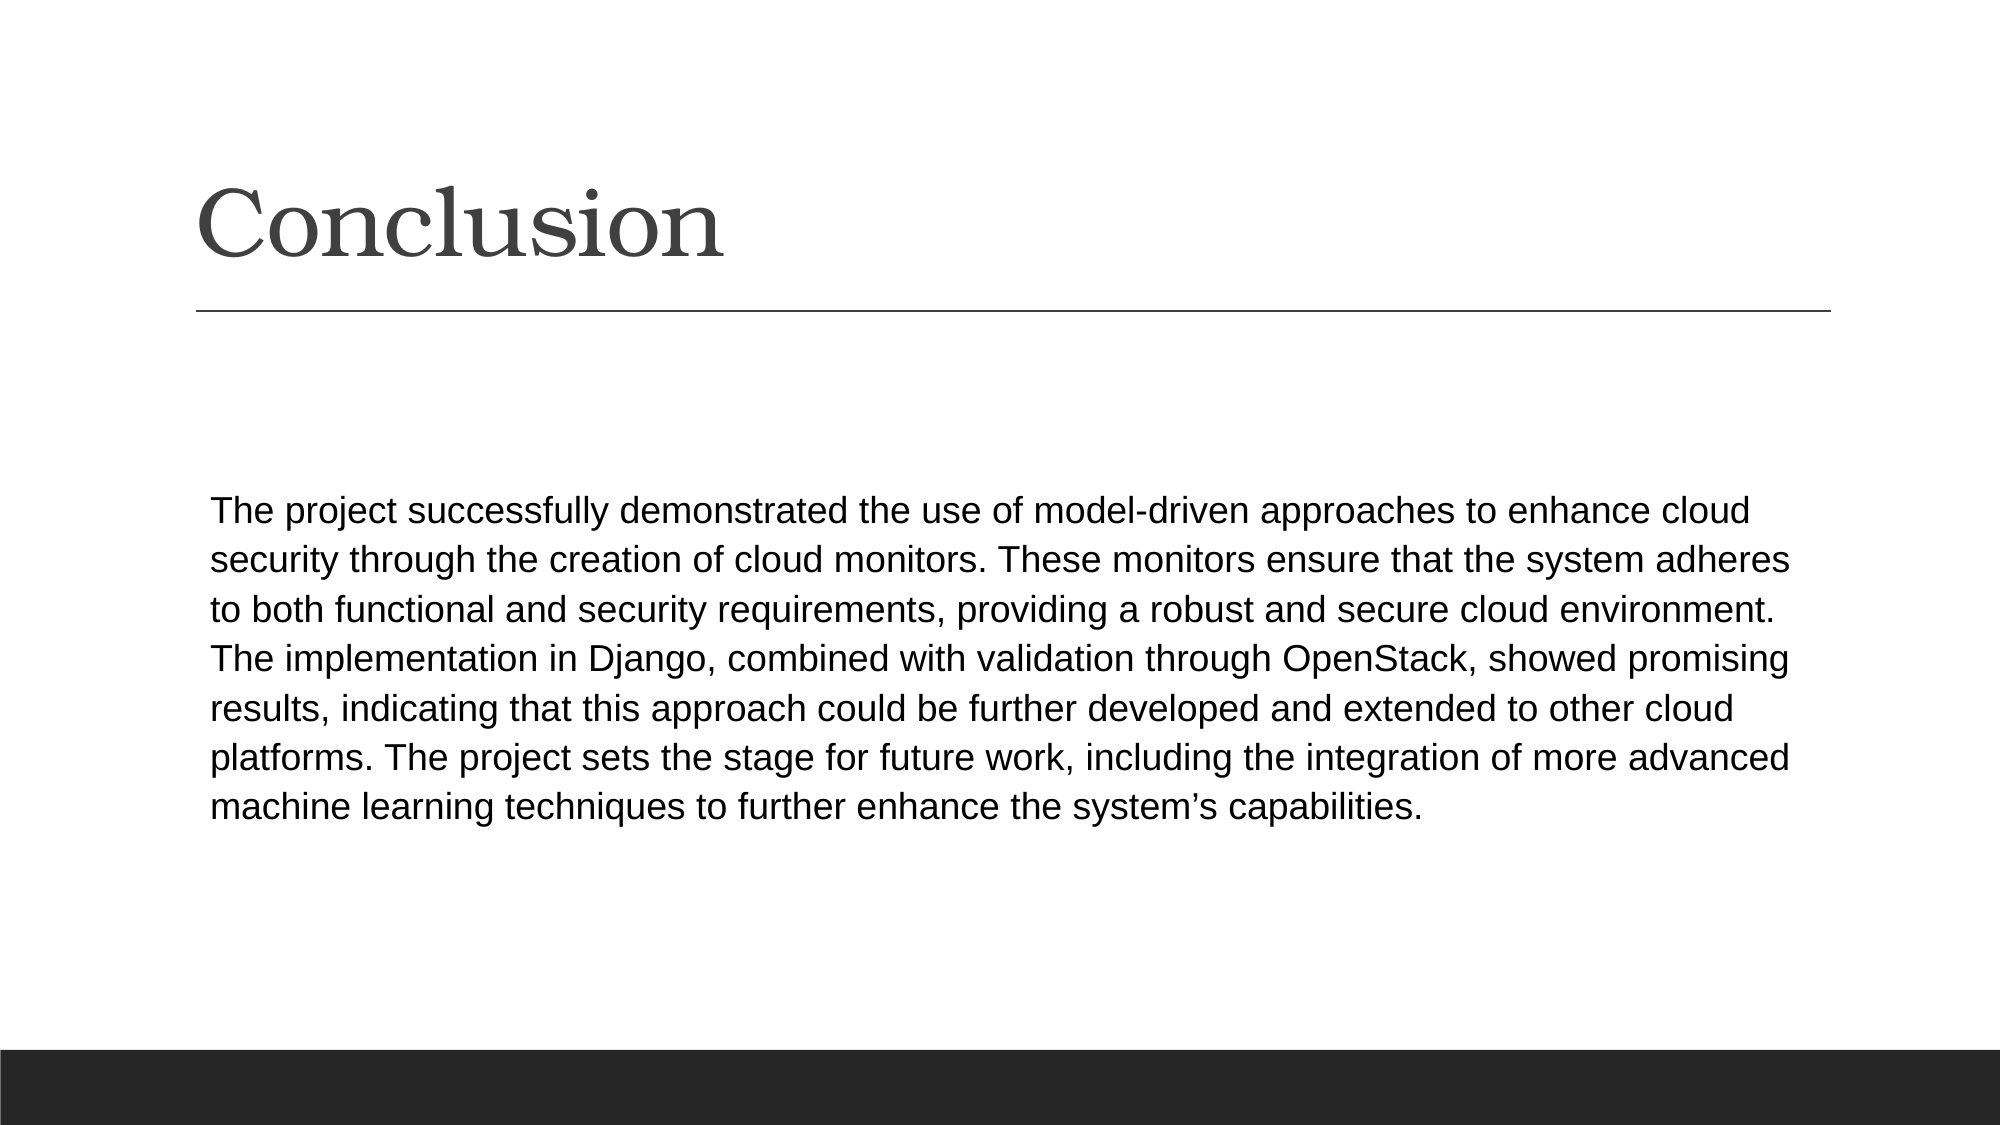

# Conclusion
The project successfully demonstrated the use of model-driven approaches to enhance cloud security through the creation of cloud monitors. These monitors ensure that the system adheres to both functional and security requirements, providing a robust and secure cloud environment. The implementation in Django, combined with validation through OpenStack, showed promising results, indicating that this approach could be further developed and extended to other cloud platforms. The project sets the stage for future work, including the integration of more advanced machine learning techniques to further enhance the system’s capabilities.